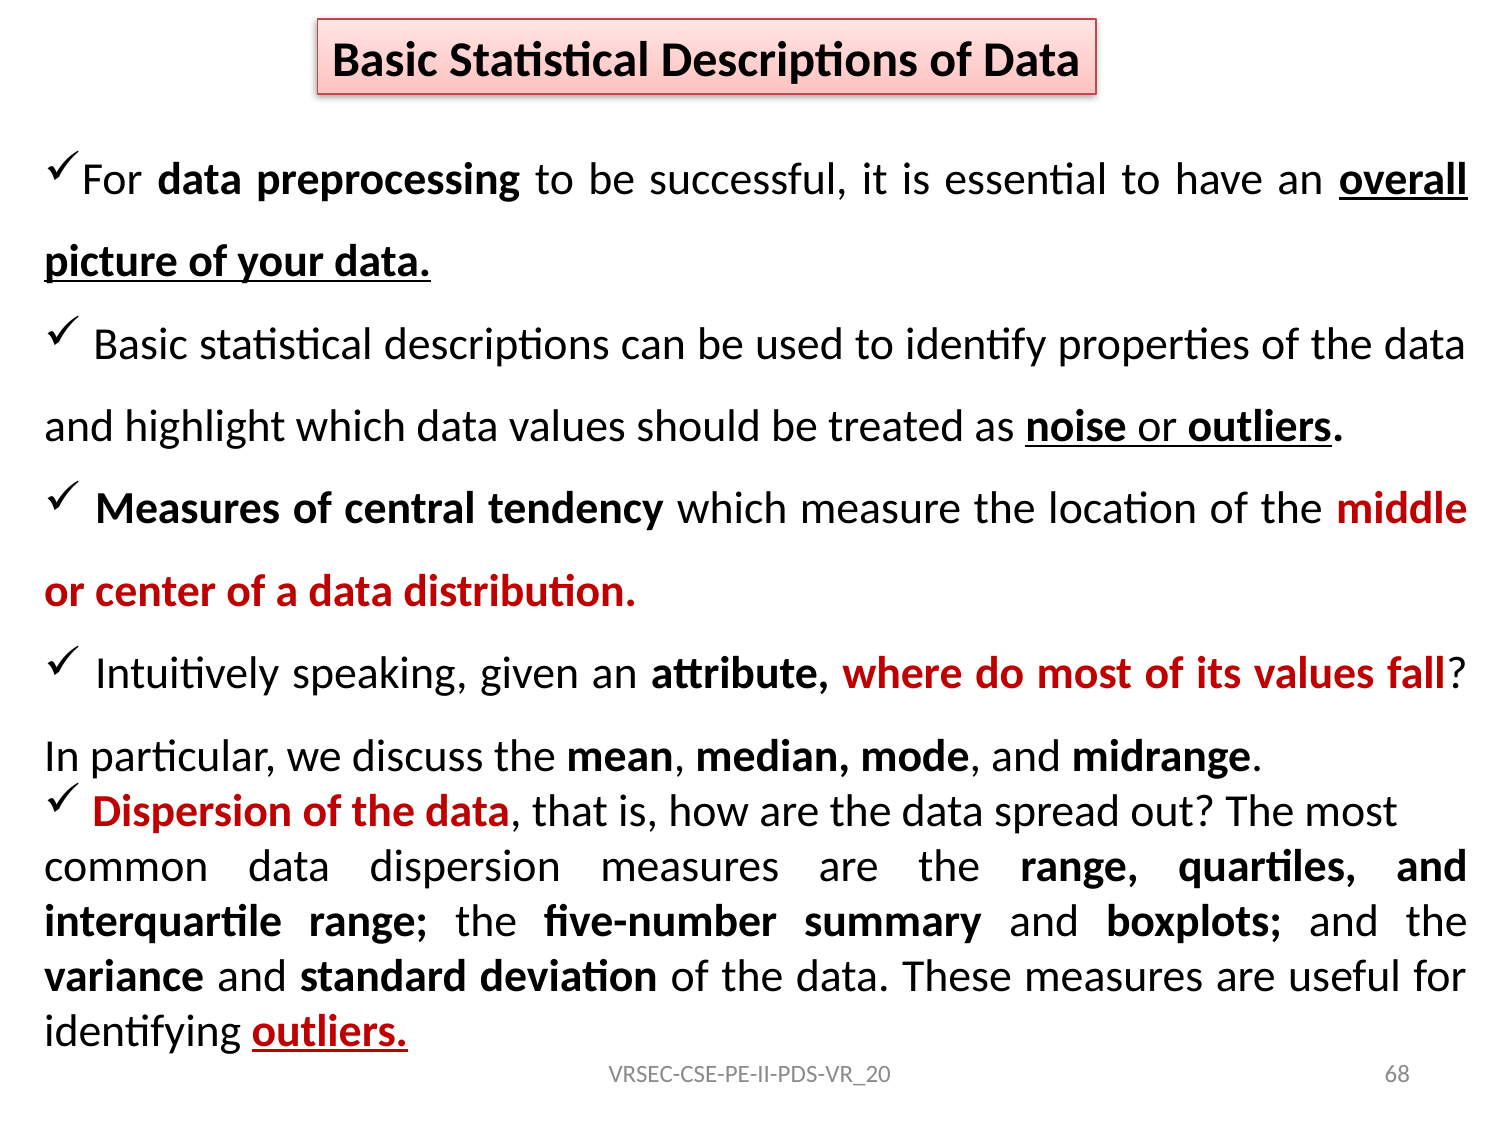

Basic Statistical Descriptions of Data
For data preprocessing to be successful, it is essential to have an overall picture of your data.
 Basic statistical descriptions can be used to identify properties of the data and highlight which data values should be treated as noise or outliers.
 Measures of central tendency which measure the location of the middle or center of a data distribution.
 Intuitively speaking, given an attribute, where do most of its values fall? In particular, we discuss the mean, median, mode, and midrange.
 Dispersion of the data, that is, how are the data spread out? The most
common data dispersion measures are the range, quartiles, and interquartile range; the five-number summary and boxplots; and the variance and standard deviation of the data. These measures are useful for identifying outliers.
VRSEC-CSE-PE-II-PDS-VR_20
68